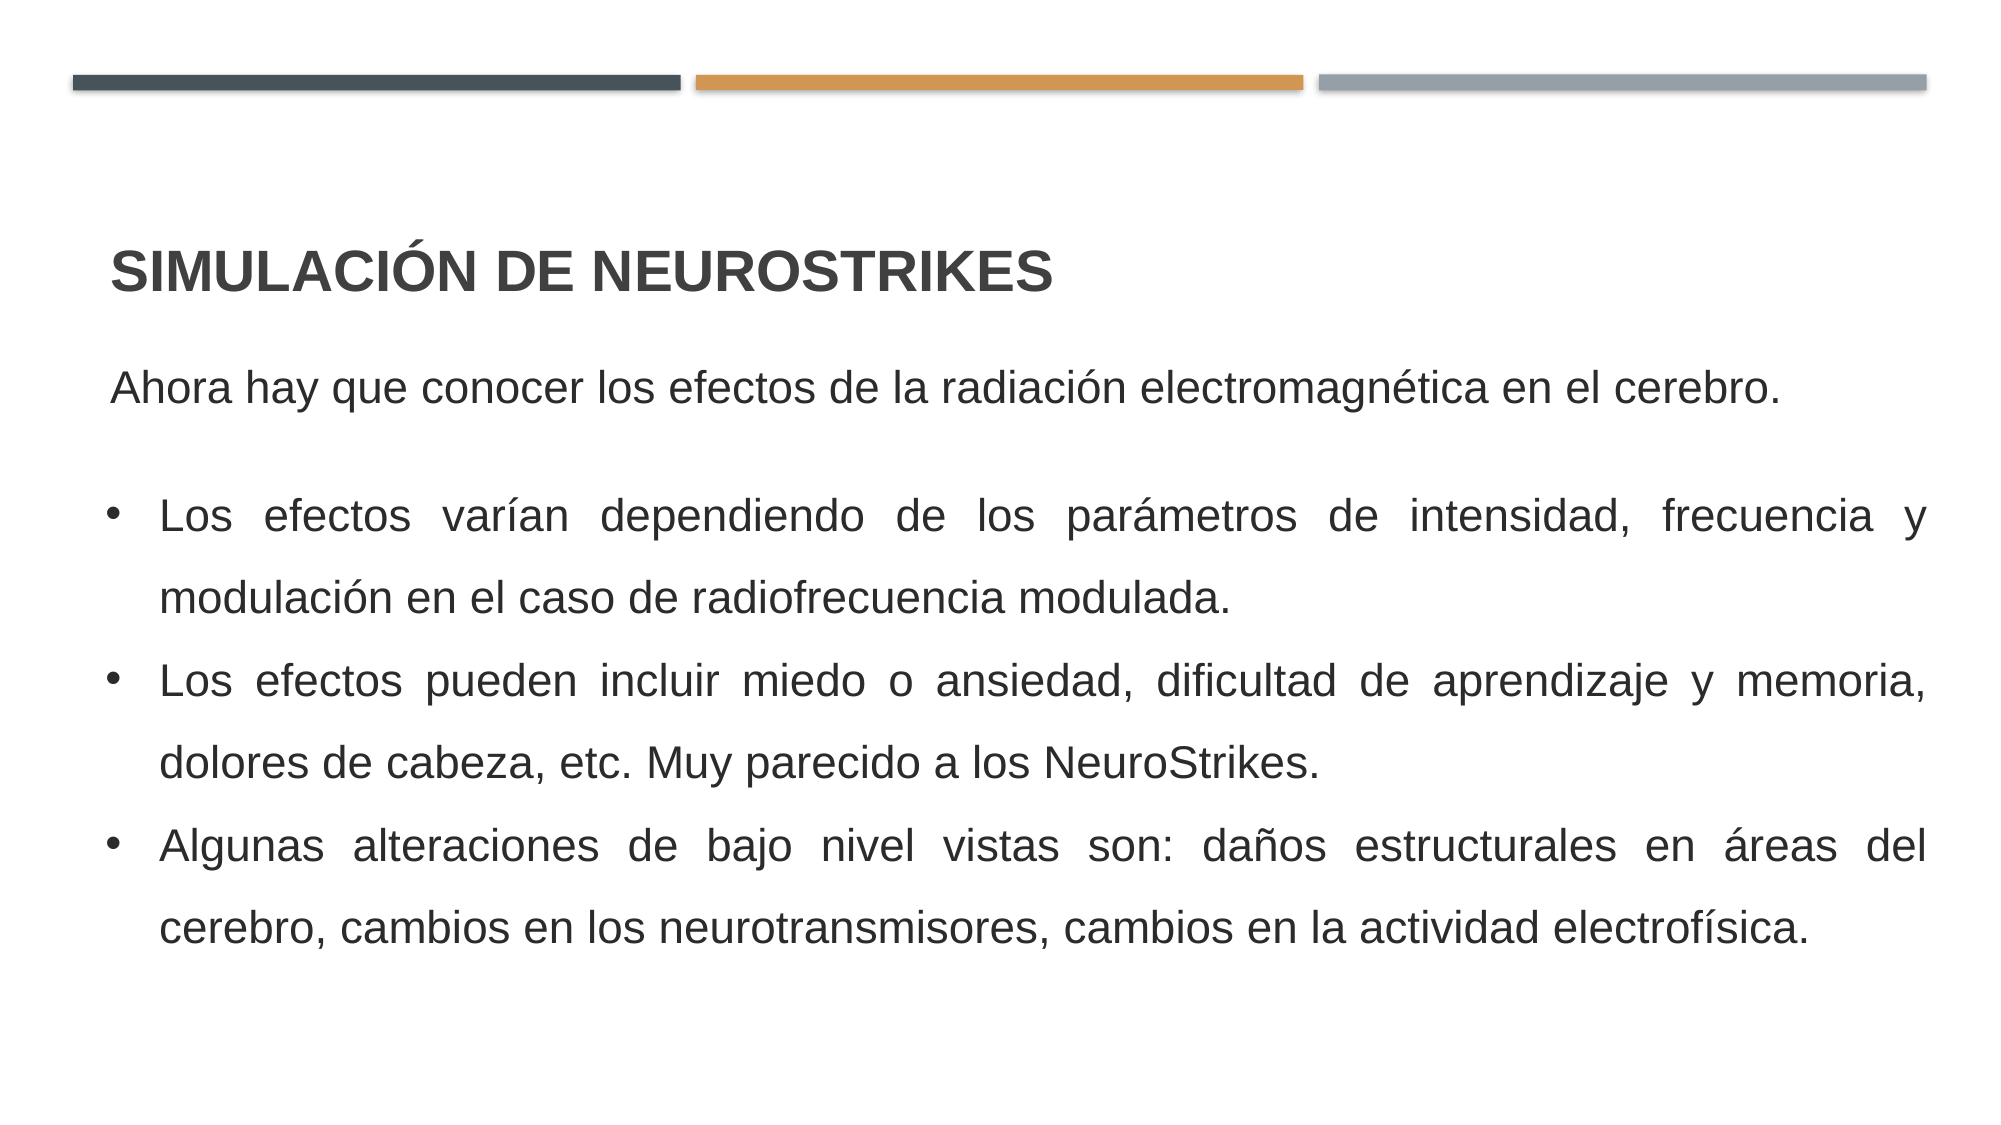

# SImulación de neurostrikes
Ahora hay que conocer los efectos de la radiación electromagnética en el cerebro.
Los efectos varían dependiendo de los parámetros de intensidad, frecuencia y modulación en el caso de radiofrecuencia modulada.
Los efectos pueden incluir miedo o ansiedad, dificultad de aprendizaje y memoria, dolores de cabeza, etc. Muy parecido a los NeuroStrikes.
Algunas alteraciones de bajo nivel vistas son: daños estructurales en áreas del cerebro, cambios en los neurotransmisores, cambios en la actividad electrofísica.